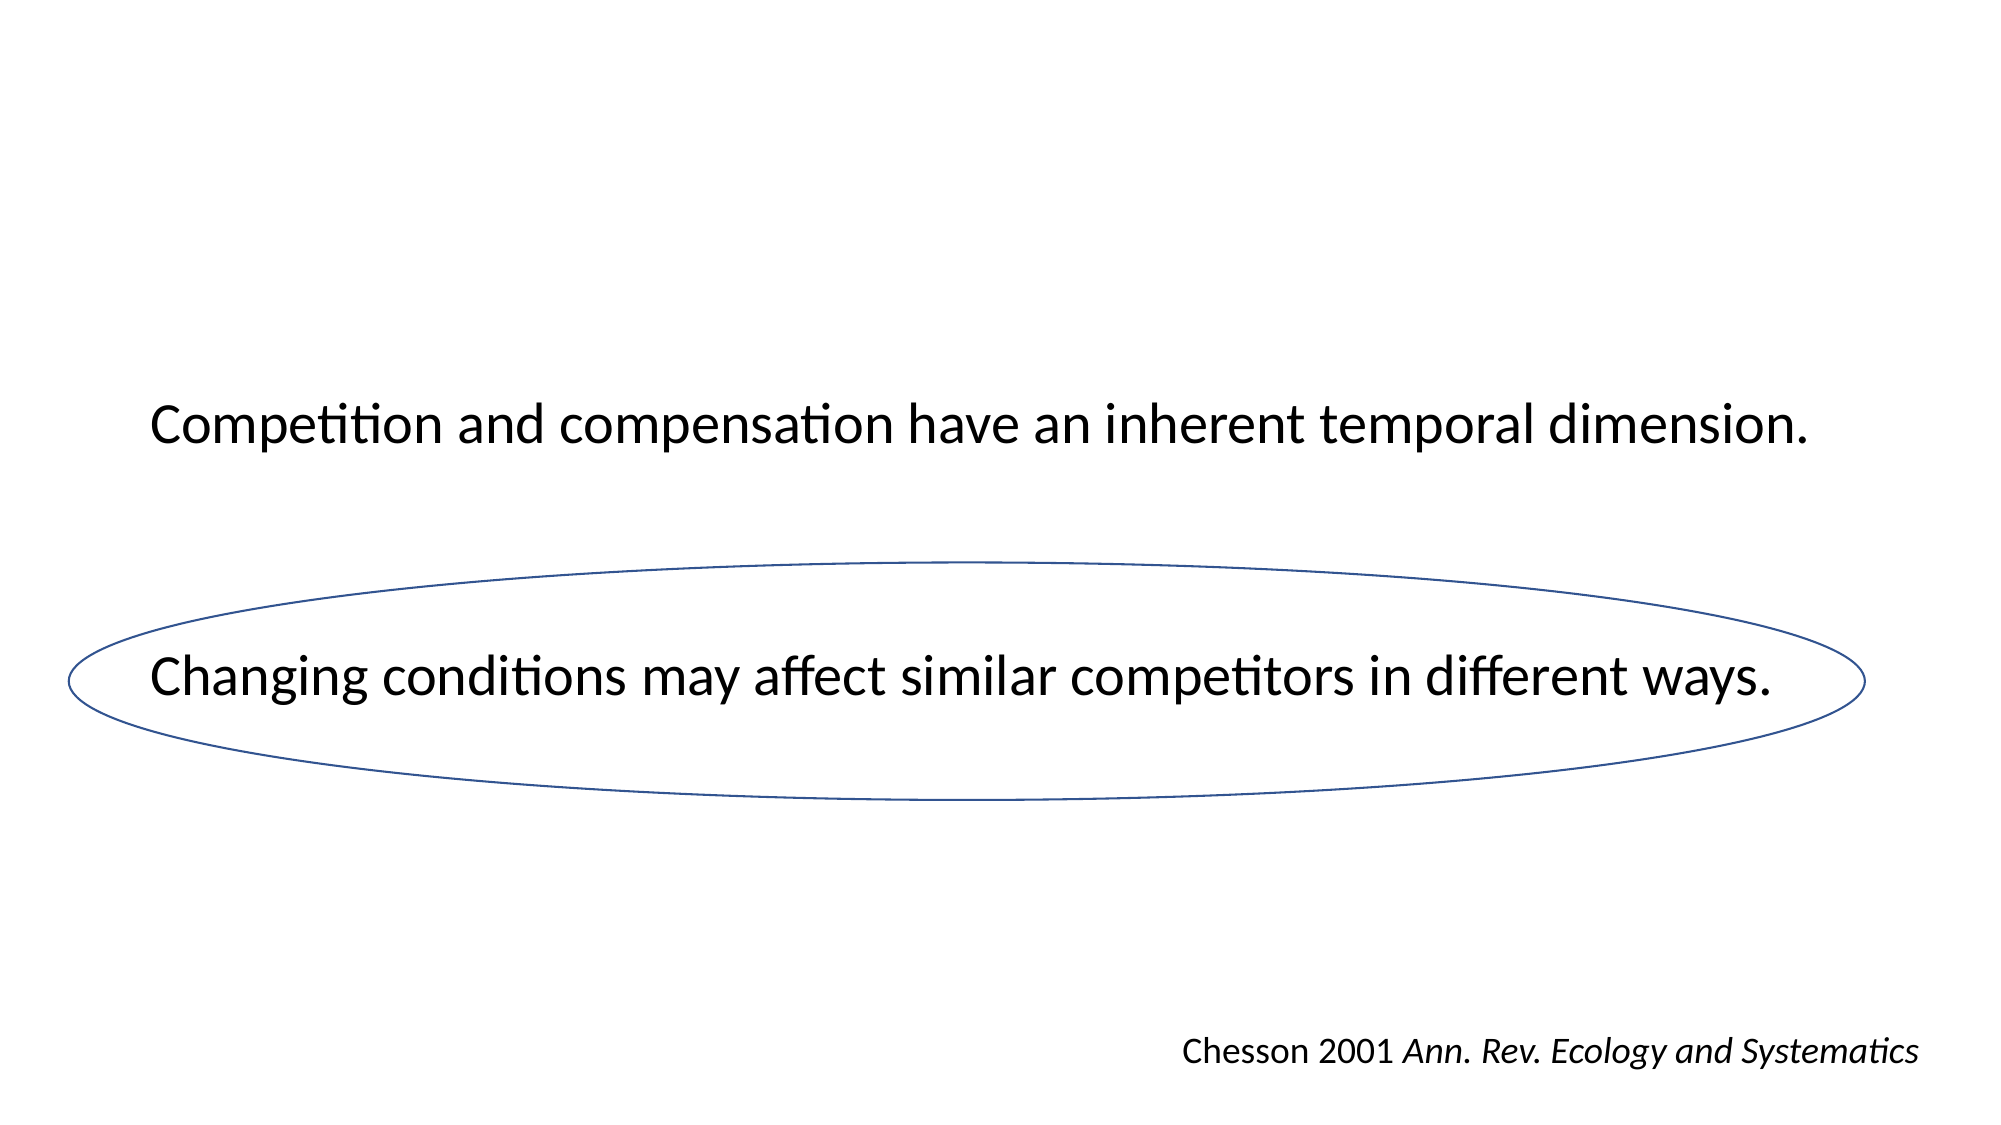

# Competition and compensation have an inherent temporal dimension. Dispersal limitation can delay compensation Changing conditions may affect similar competitors in different ways.

Chesson 2001 Ann. Rev. Ecology and Systematics